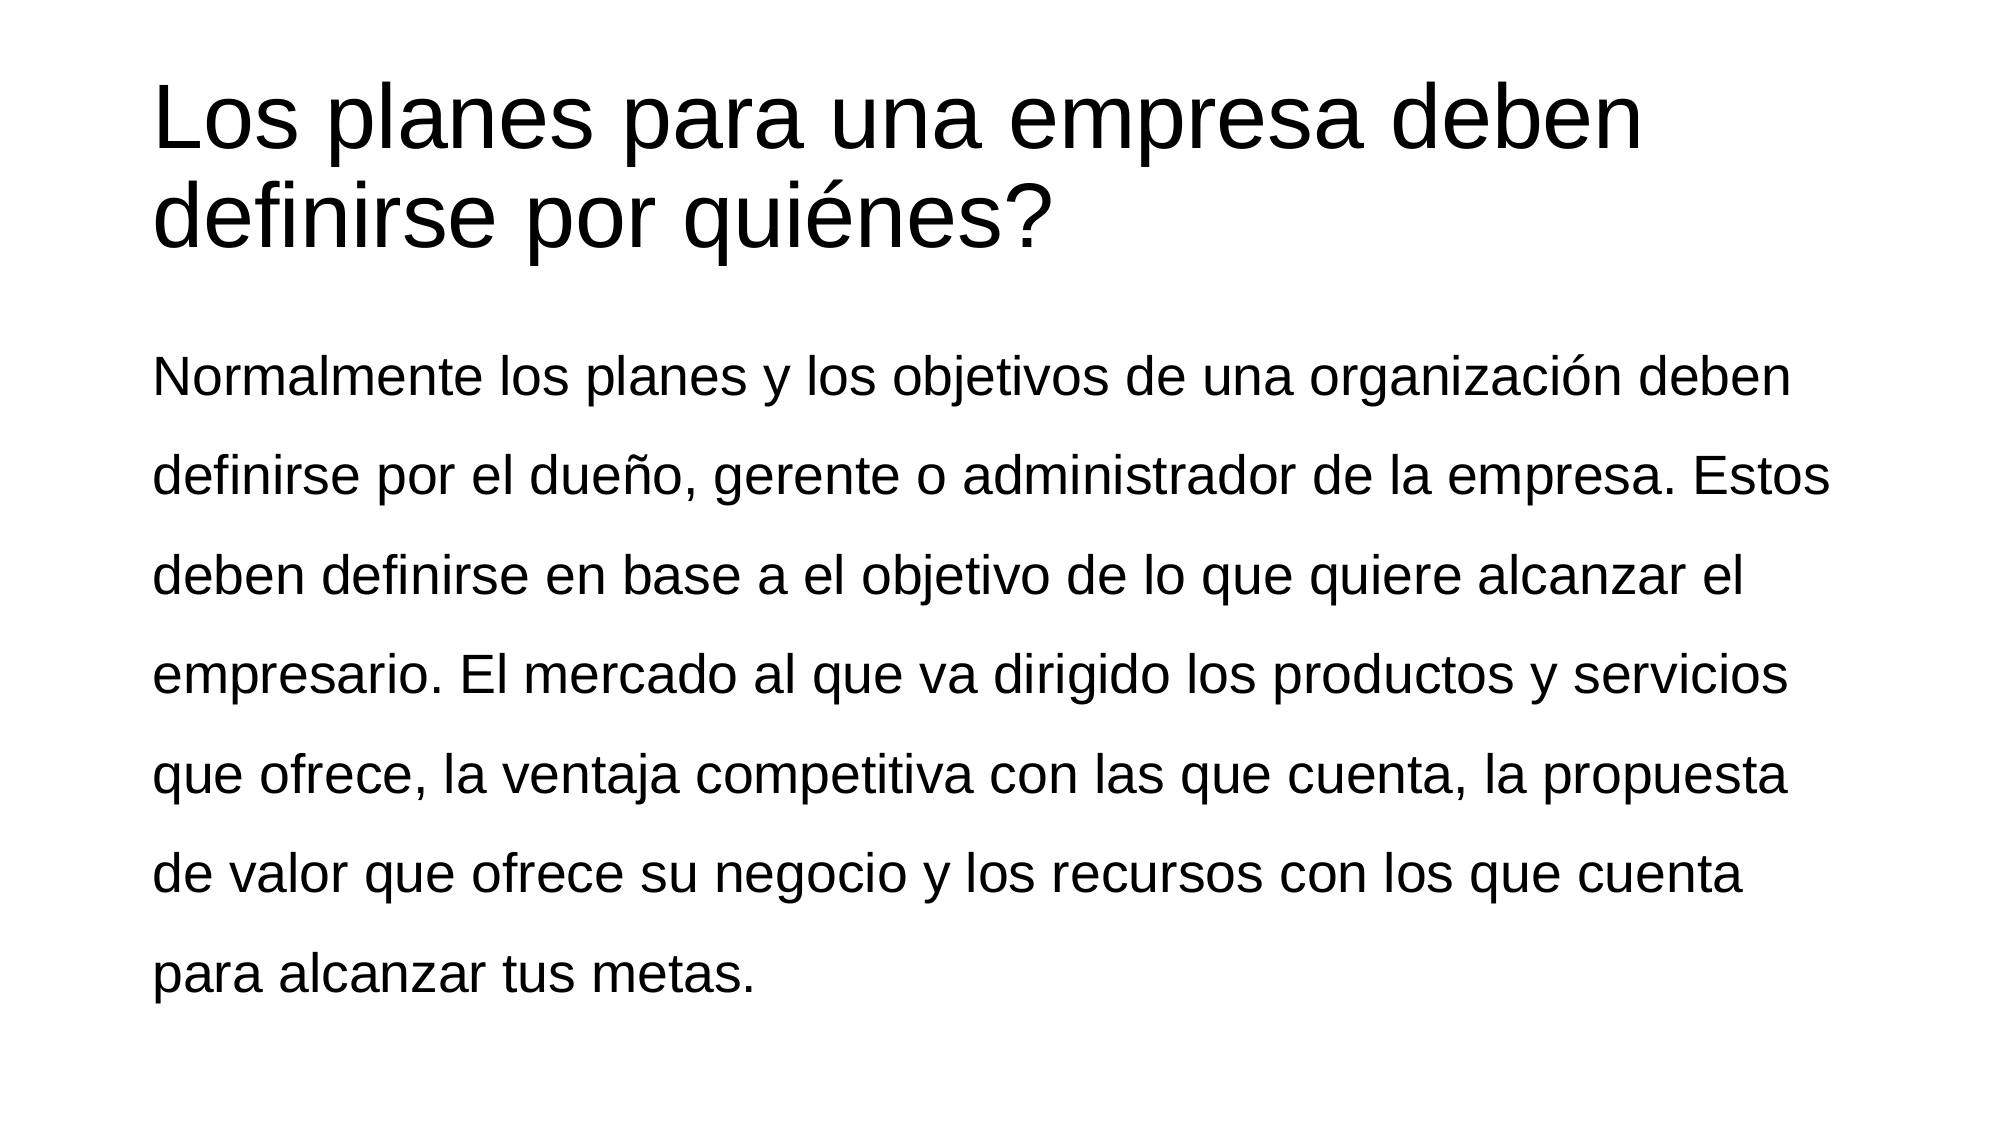

# Los planes para una empresa deben definirse por quiénes?
Normalmente los planes y los objetivos de una organización deben definirse por el dueño, gerente o administrador de la empresa. Estos deben definirse en base a el objetivo de lo que quiere alcanzar el empresario. El mercado al que va dirigido los productos y servicios que ofrece, la ventaja competitiva con las que cuenta, la propuesta de valor que ofrece su negocio y los recursos con los que cuenta para alcanzar tus metas.